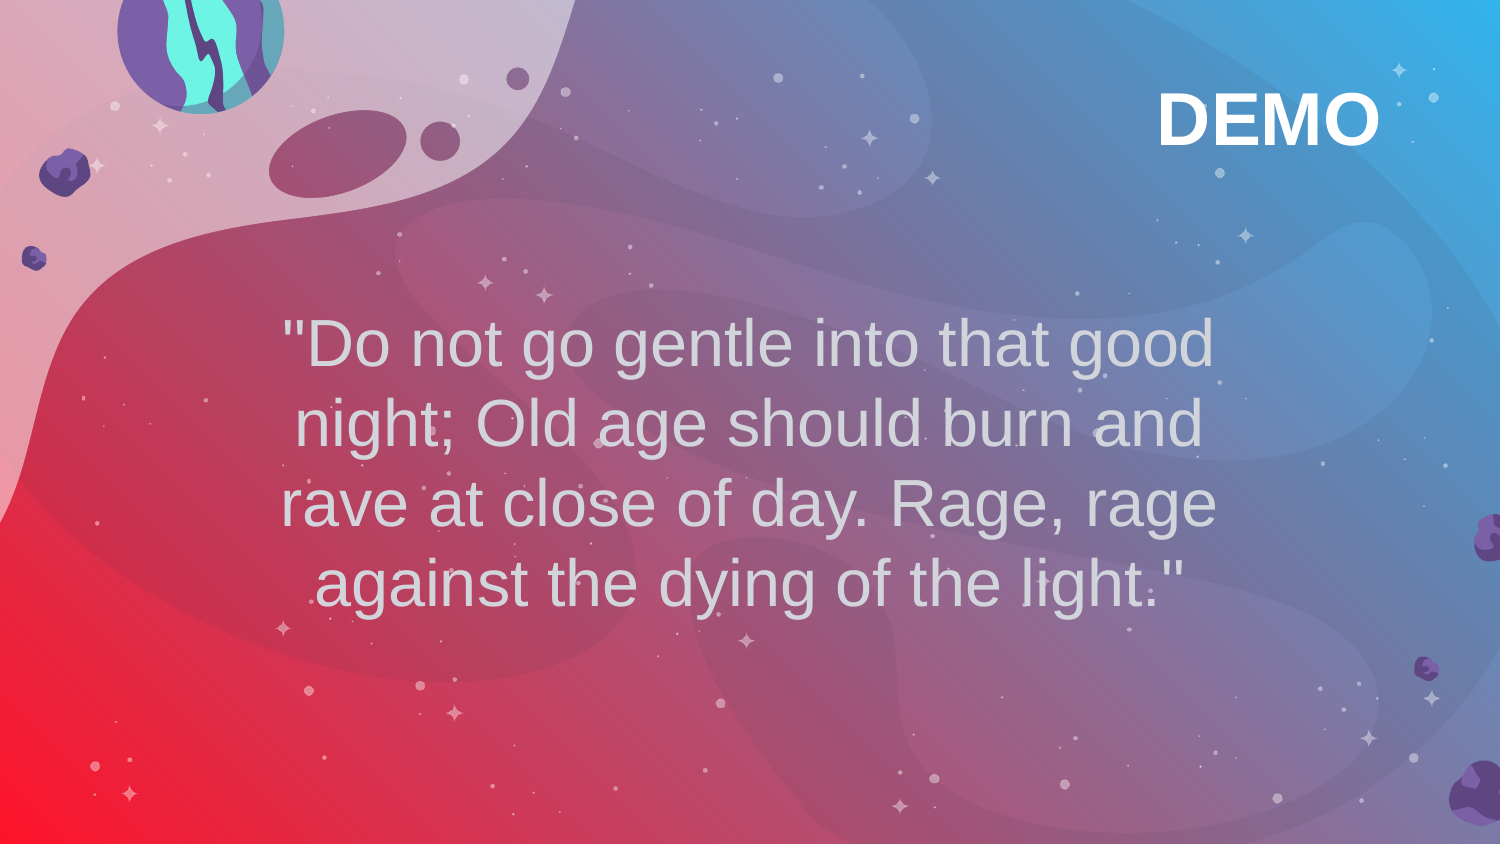

# DEMO
"Do not go gentle into that good night; Old age should burn and rave at close of day. Rage, rage against the dying of the light."